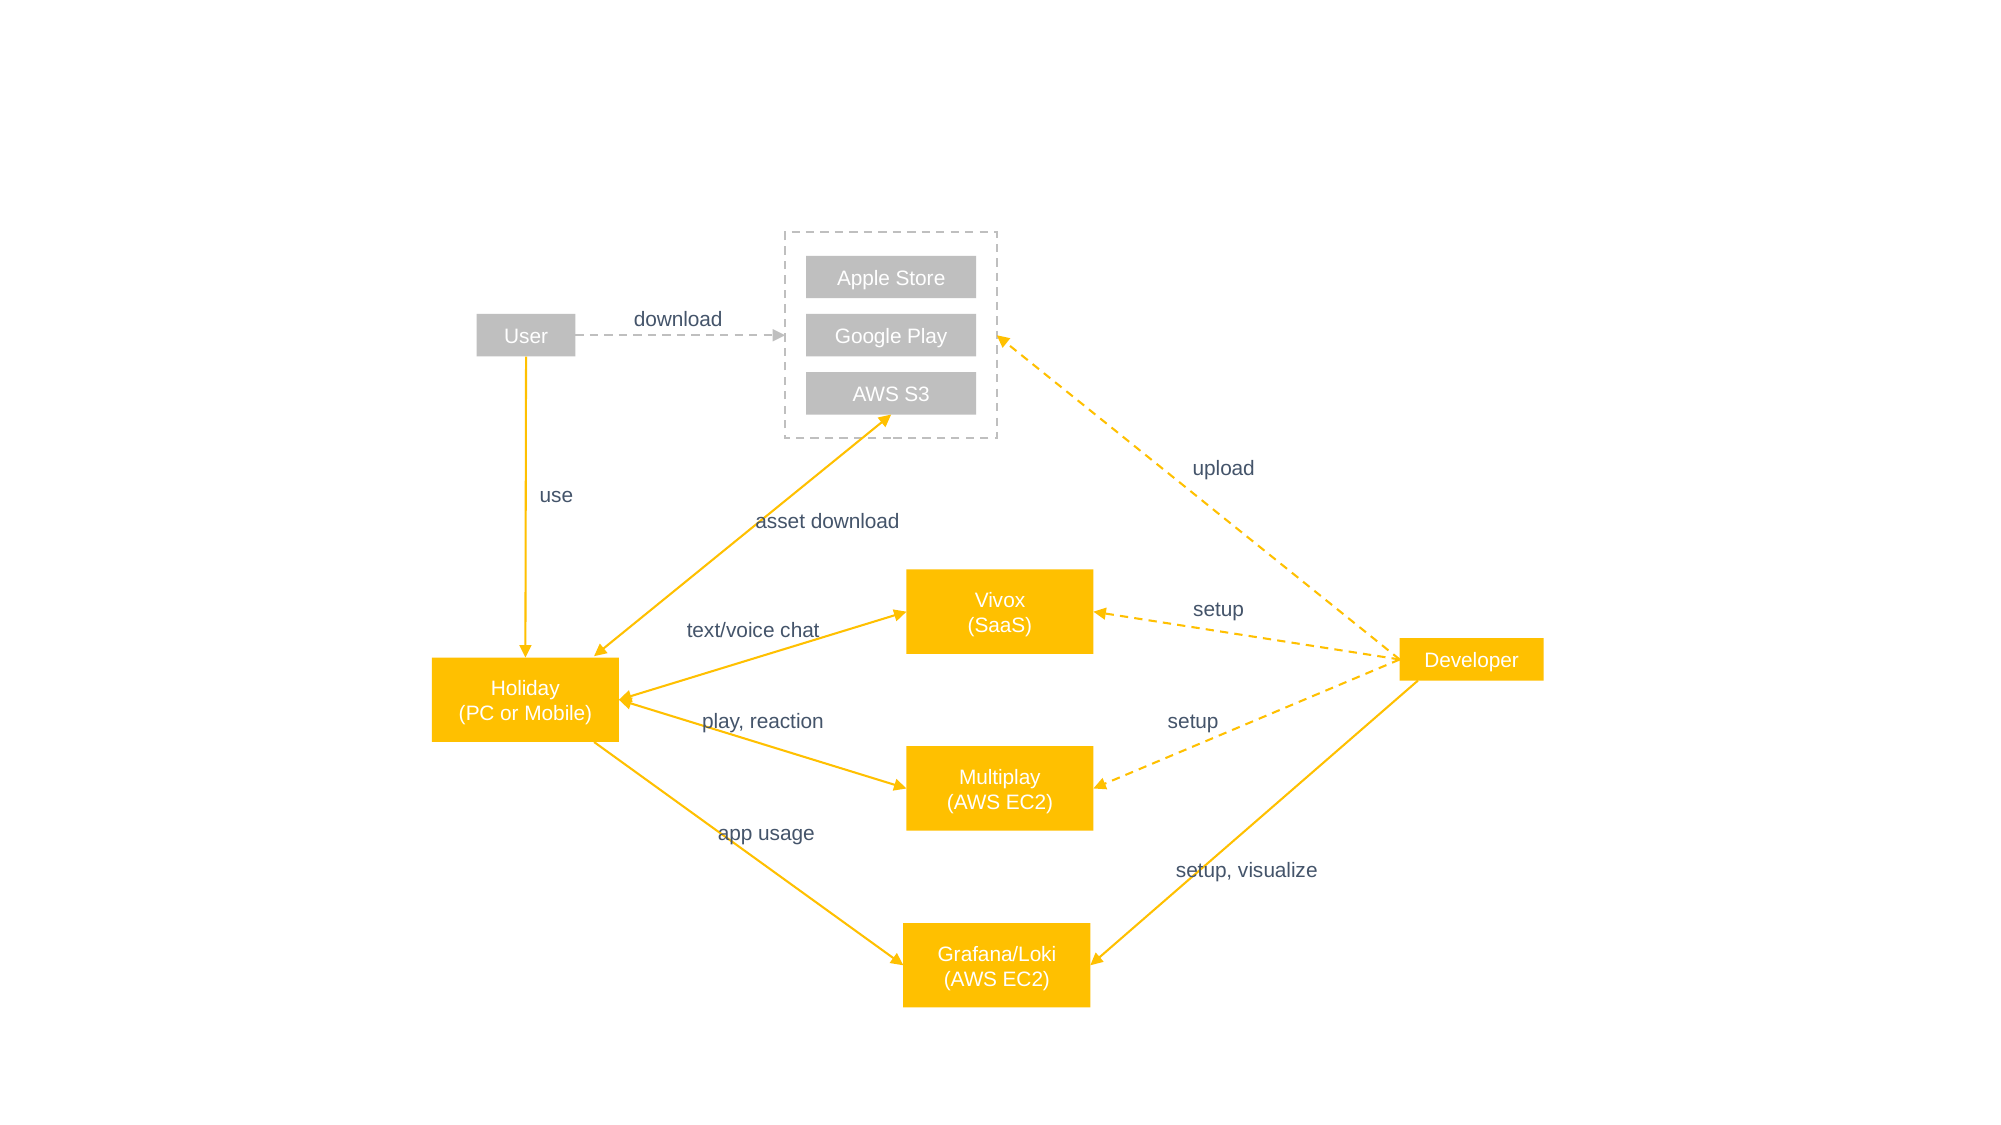

Apple Store
download
Google Play
User
AWS S3
upload
use
asset download
Vivox
(SaaS)
setup
text/voice chat
Developer
Holiday
(PC or Mobile)
setup
play, reaction
Multiplay
(AWS EC2)
app usage
setup, visualize
Grafana/Loki
(AWS EC2)